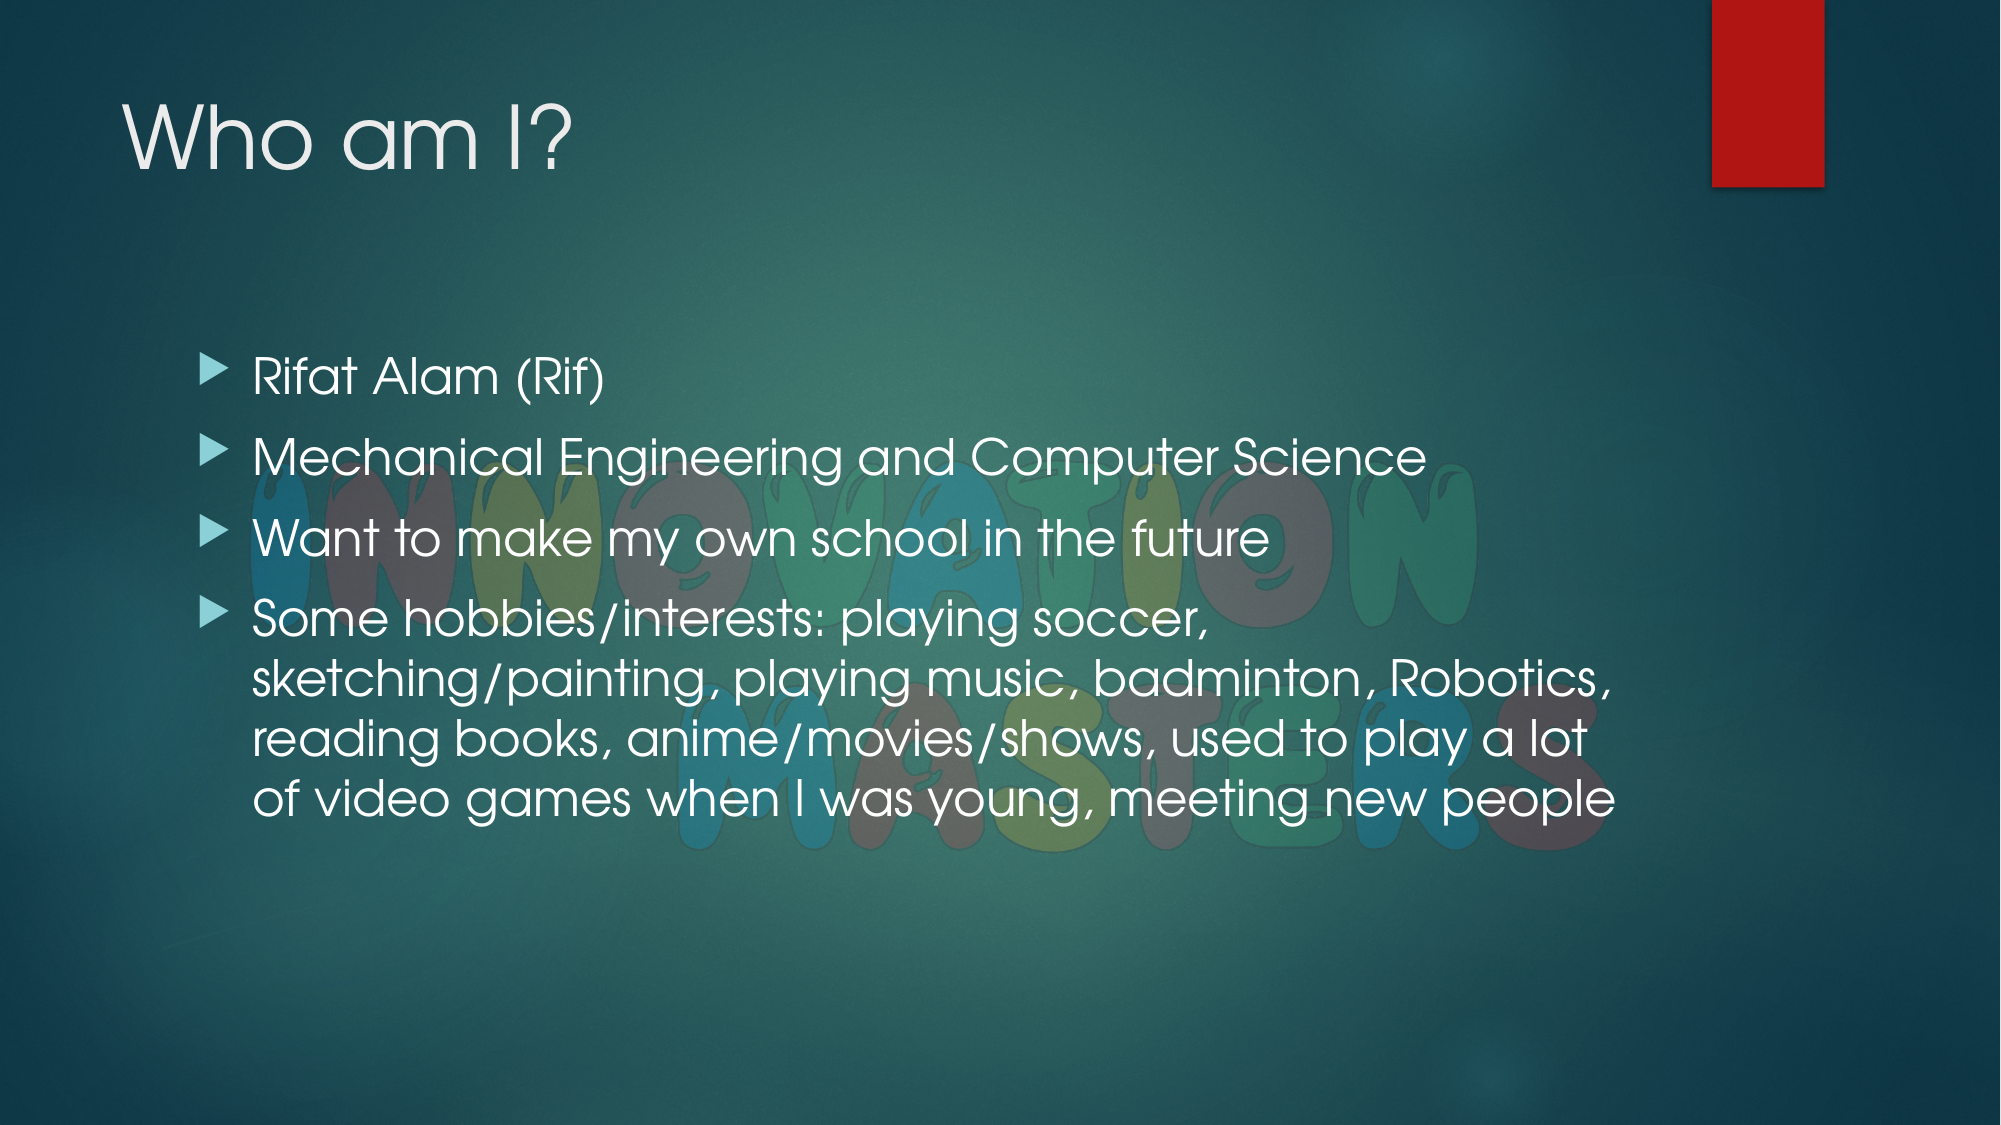

# Who am I?
Rifat Alam (Rif)
Mechanical Engineering and Computer Science
Want to make my own school in the future
Some hobbies/interests: playing soccer, sketching/painting, playing music, badminton, Robotics, reading books, anime/movies/shows, used to play a lot of video games when I was young, meeting new people